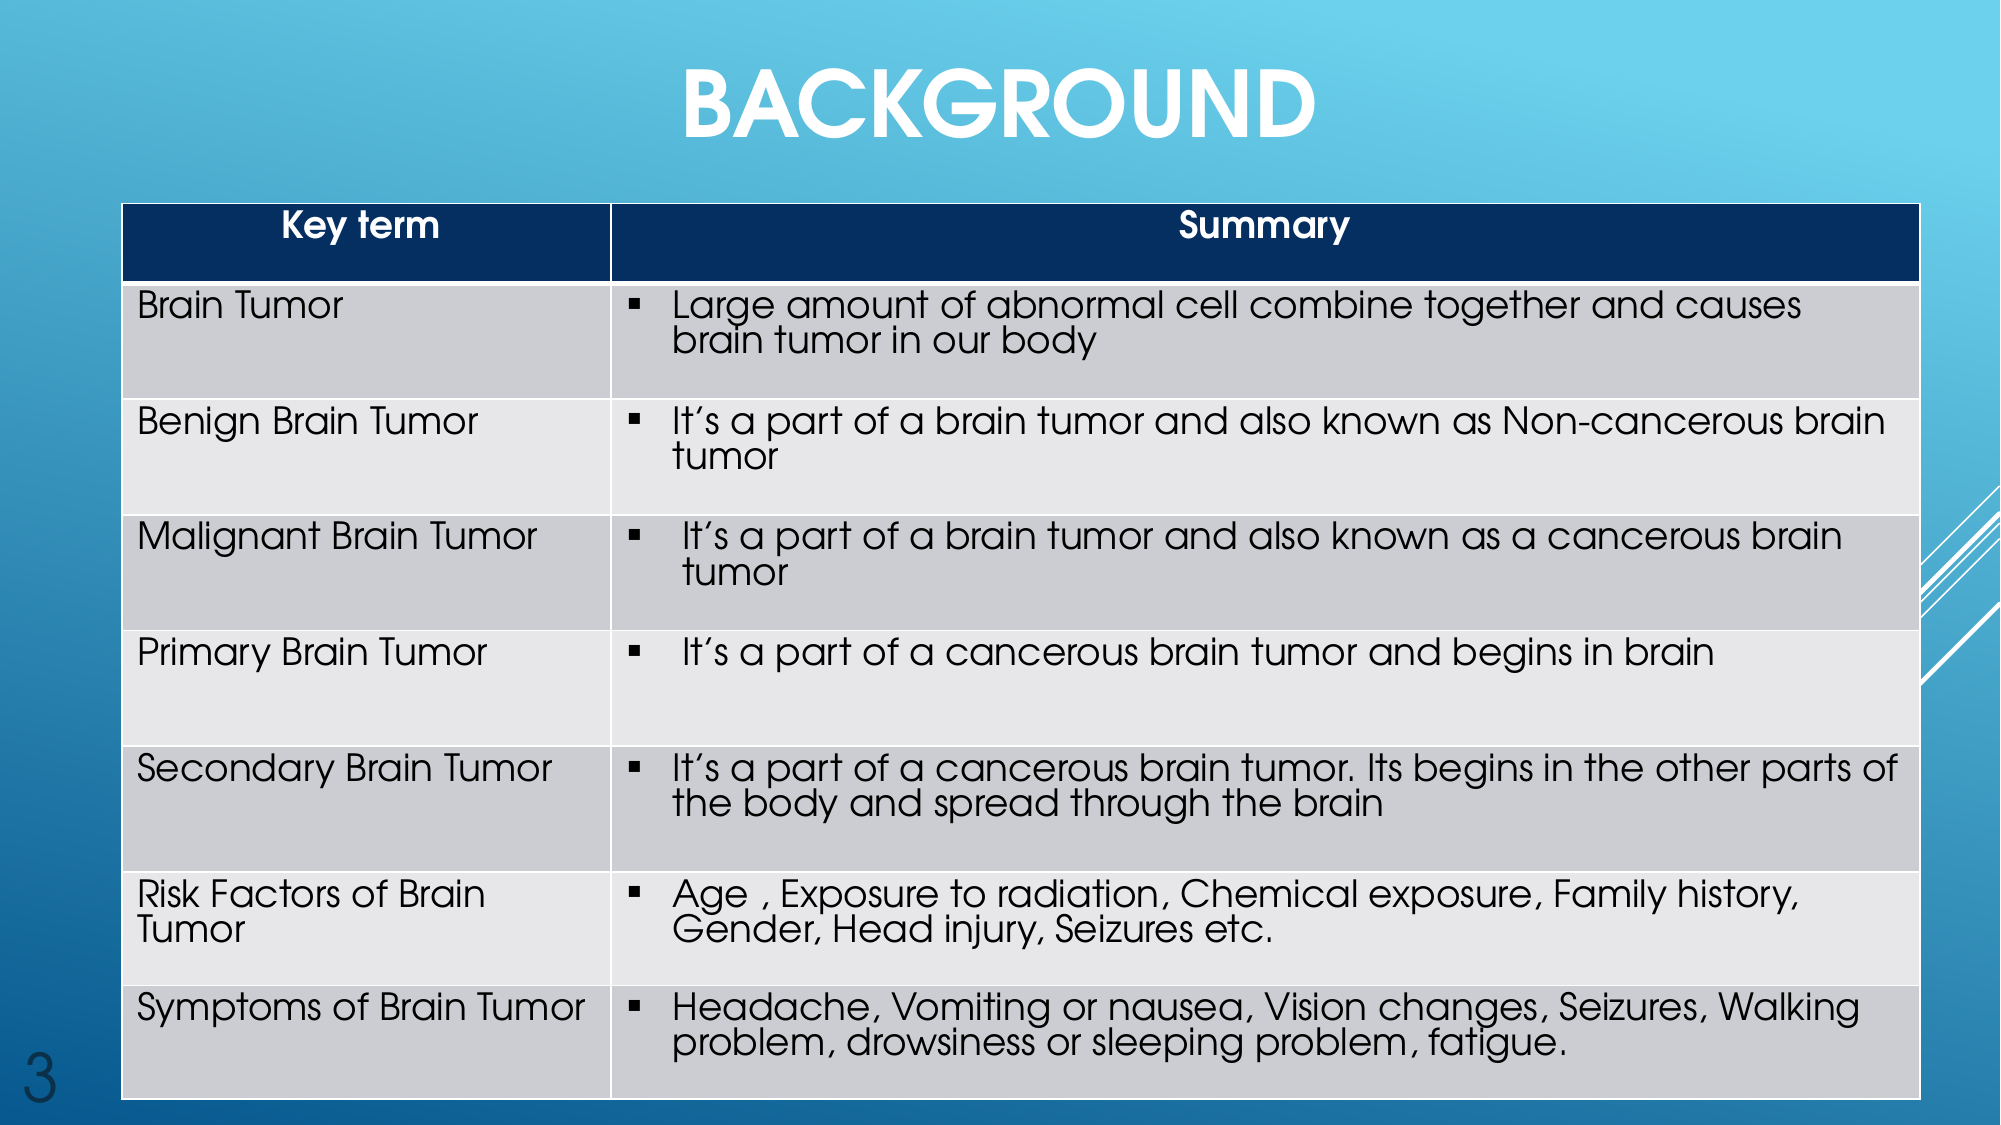

# BACKGROUND
| Key term | Summary |
| --- | --- |
| Brain Tumor | Large amount of abnormal cell combine together and causes brain tumor in our body |
| Benign Brain Tumor | It’s a part of a brain tumor and also known as Non-cancerous brain tumor |
| Malignant Brain Tumor | It’s a part of a brain tumor and also known as a cancerous brain tumor |
| Primary Brain Tumor | It’s a part of a cancerous brain tumor and begins in brain |
| Secondary Brain Tumor | It’s a part of a cancerous brain tumor. Its begins in the other parts of the body and spread through the brain |
| Risk Factors of Brain Tumor | Age , Exposure to radiation, Chemical exposure, Family history, Gender, Head injury, Seizures etc. |
| Symptoms of Brain Tumor | Headache, Vomiting or nausea, Vision changes, Seizures, Walking problem, drowsiness or sleeping problem, fatigue. |
3